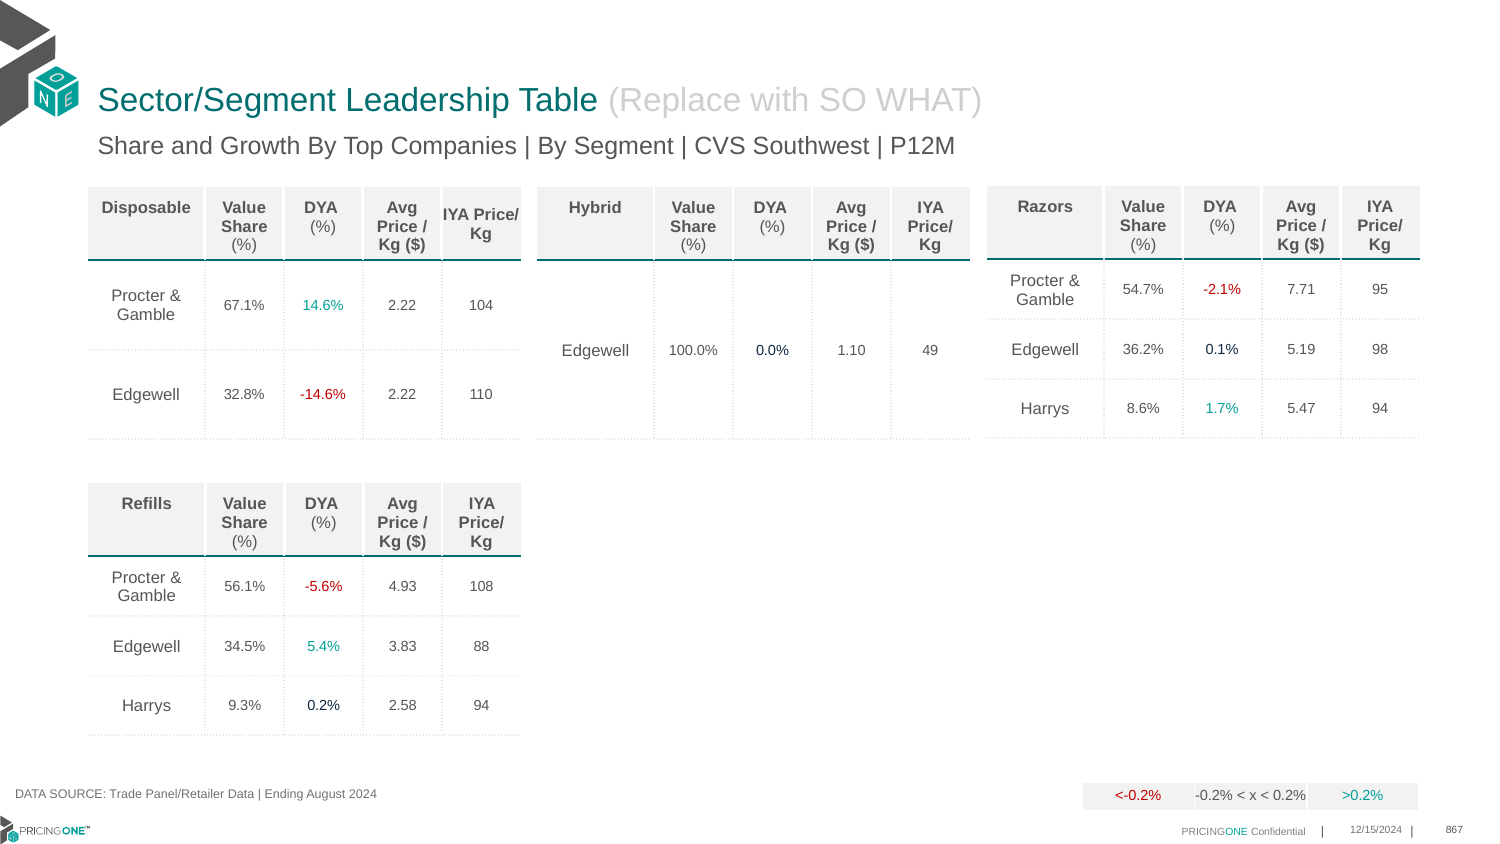

# Sector/Segment Leadership Table (Replace with SO WHAT)
Share and Growth By Top Companies | By Segment | CVS Southwest | P12M
| Razors | Value Share (%) | DYA (%) | Avg Price /Kg ($) | IYA Price/Kg |
| --- | --- | --- | --- | --- |
| Procter & Gamble | 54.7% | -2.1% | 7.71 | 95 |
| Edgewell | 36.2% | 0.1% | 5.19 | 98 |
| Harrys | 8.6% | 1.7% | 5.47 | 94 |
| Disposable | Value Share (%) | DYA (%) | Avg Price /Kg ($) | IYA Price/ Kg |
| --- | --- | --- | --- | --- |
| Procter & Gamble | 67.1% | 14.6% | 2.22 | 104 |
| Edgewell | 32.8% | -14.6% | 2.22 | 110 |
| Hybrid | Value Share (%) | DYA (%) | Avg Price /Kg ($) | IYA Price/Kg |
| --- | --- | --- | --- | --- |
| Edgewell | 100.0% | 0.0% | 1.10 | 49 |
| Refills | Value Share (%) | DYA (%) | Avg Price /Kg ($) | IYA Price/Kg |
| --- | --- | --- | --- | --- |
| Procter & Gamble | 56.1% | -5.6% | 4.93 | 108 |
| Edgewell | 34.5% | 5.4% | 3.83 | 88 |
| Harrys | 9.3% | 0.2% | 2.58 | 94 |
DATA SOURCE: Trade Panel/Retailer Data | Ending August 2024
| <-0.2% | -0.2% < x < 0.2% | >0.2% |
| --- | --- | --- |

12/15/2024
867